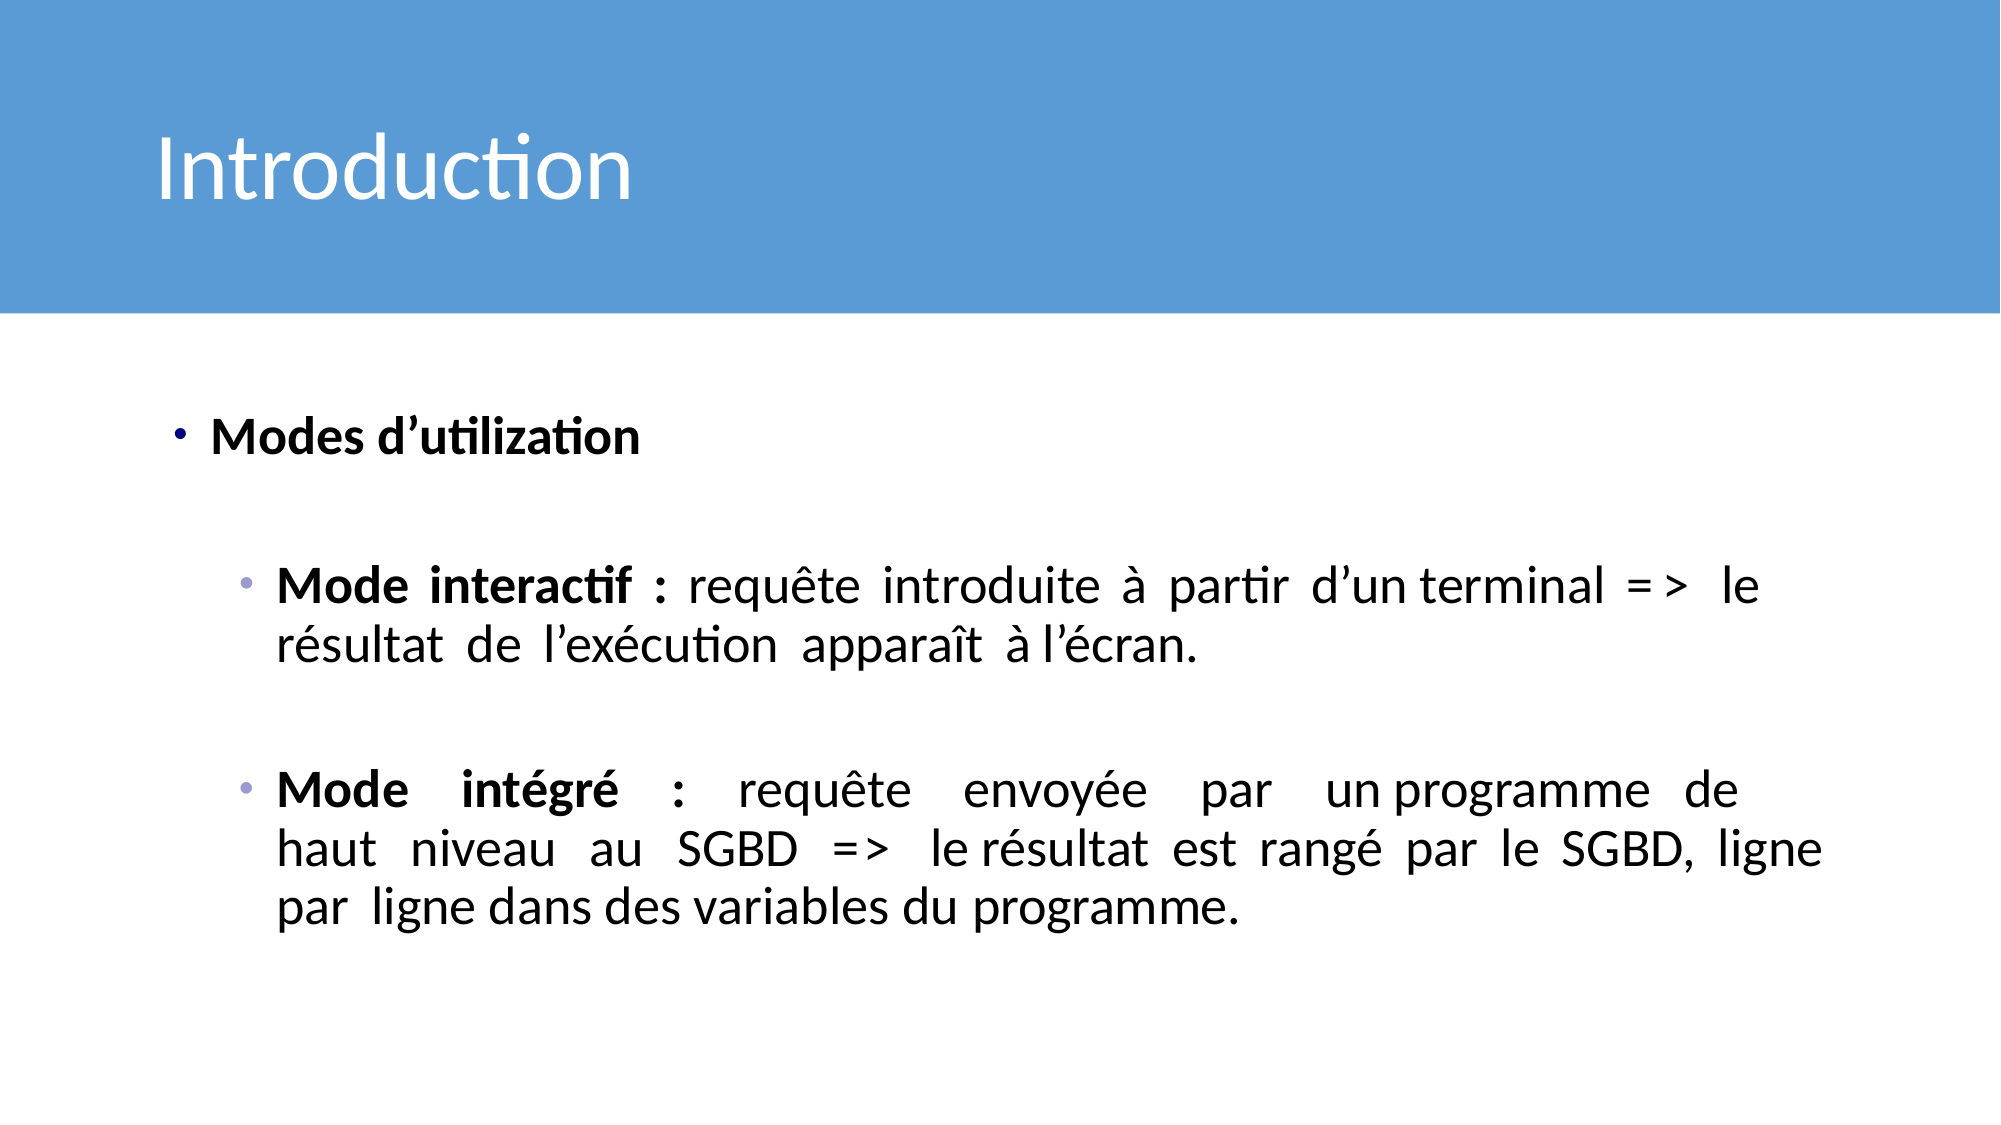

# Introduction
Modes d’utilization

Mode interactif : requête introduite à partir d’un terminal => le résultat de l’exécution apparaît à l’écran.

Mode  intégré  :  requête  envoyée  par  un programme  de  haut  niveau  au  SGBD  =>  le résultat est rangé par le SGBD, ligne par ligne dans des variables du programme.